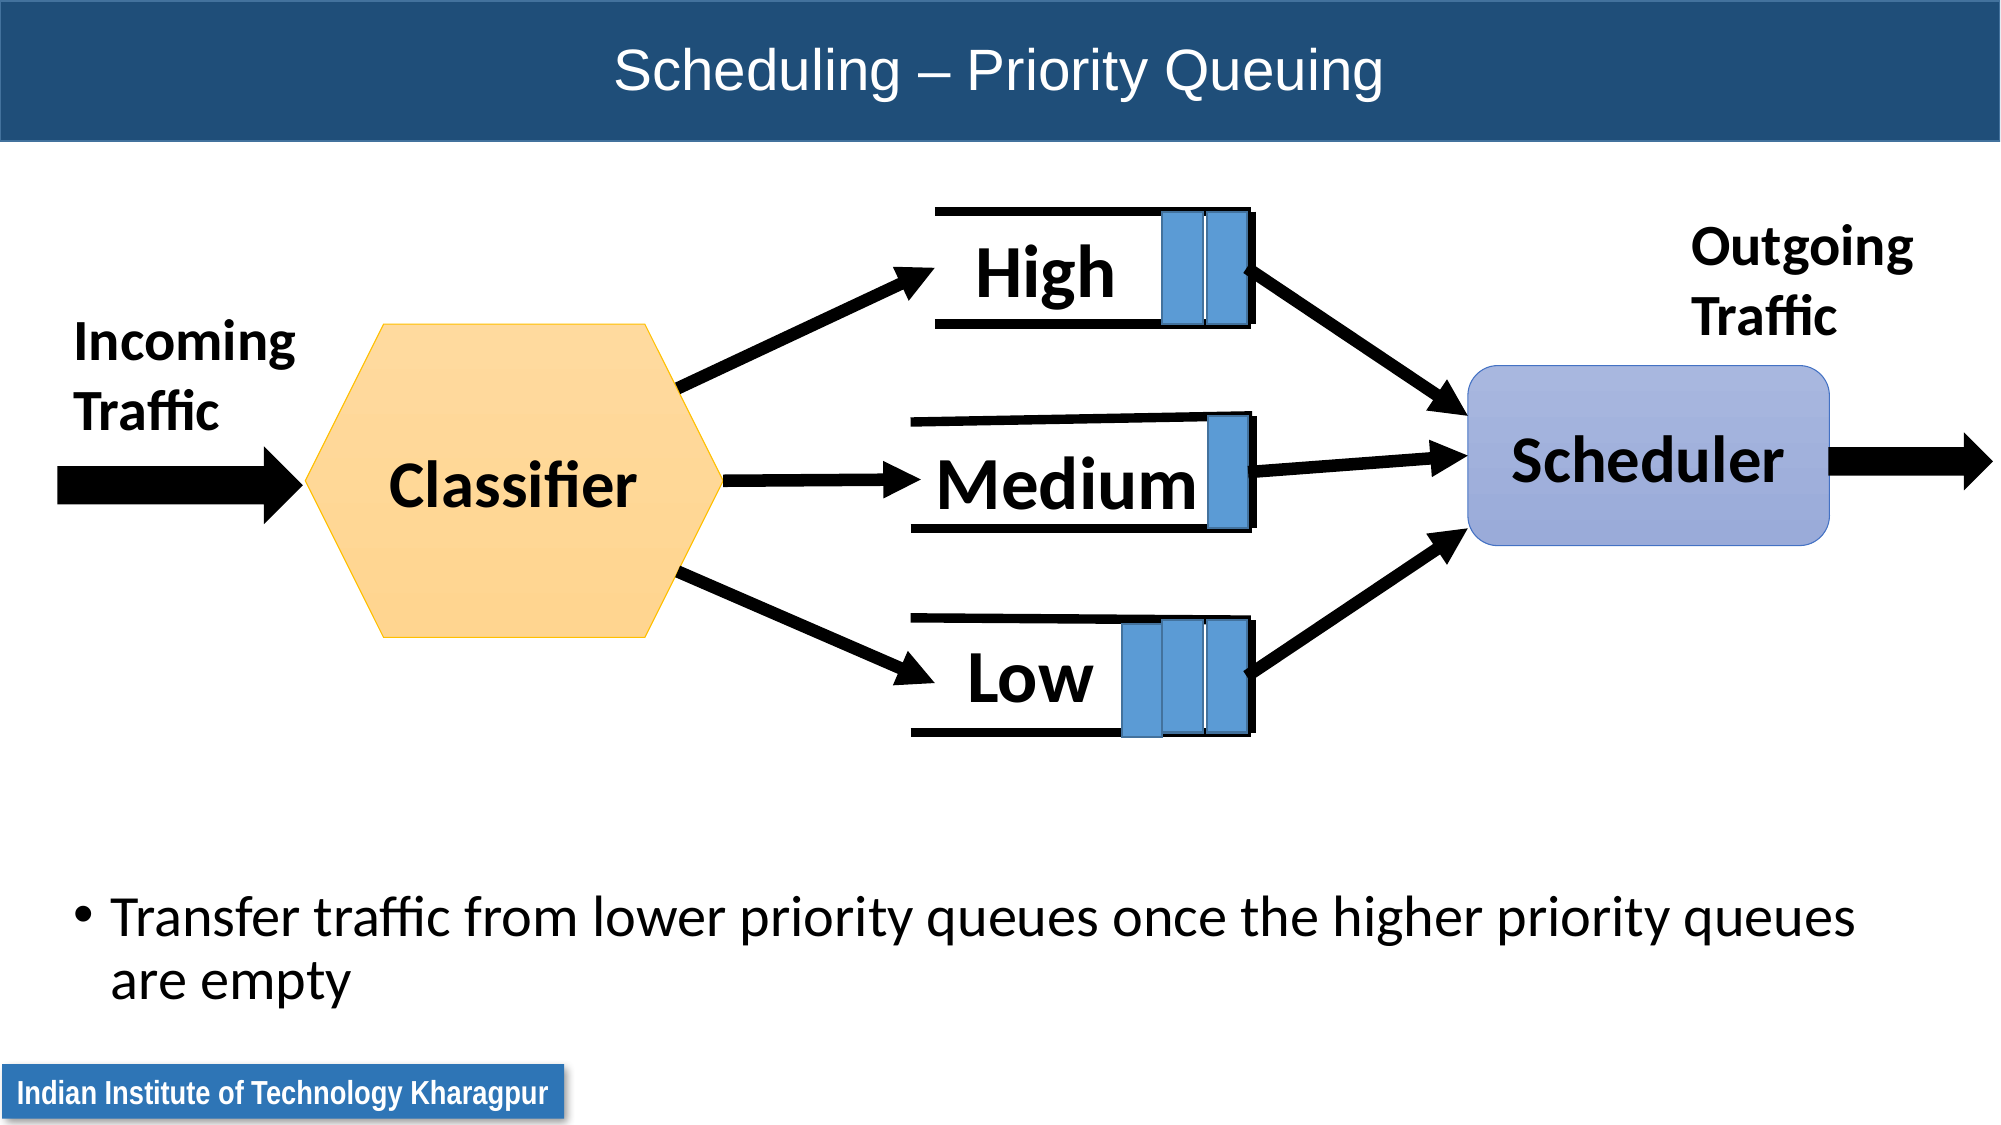

# Scheduling – Priority Queuing
Outgoing Traffic

High
Incoming Traffic
Classifier
Scheduler

Medium

Low

Transfer traffic from lower priority queues once the higher priority queues are empty